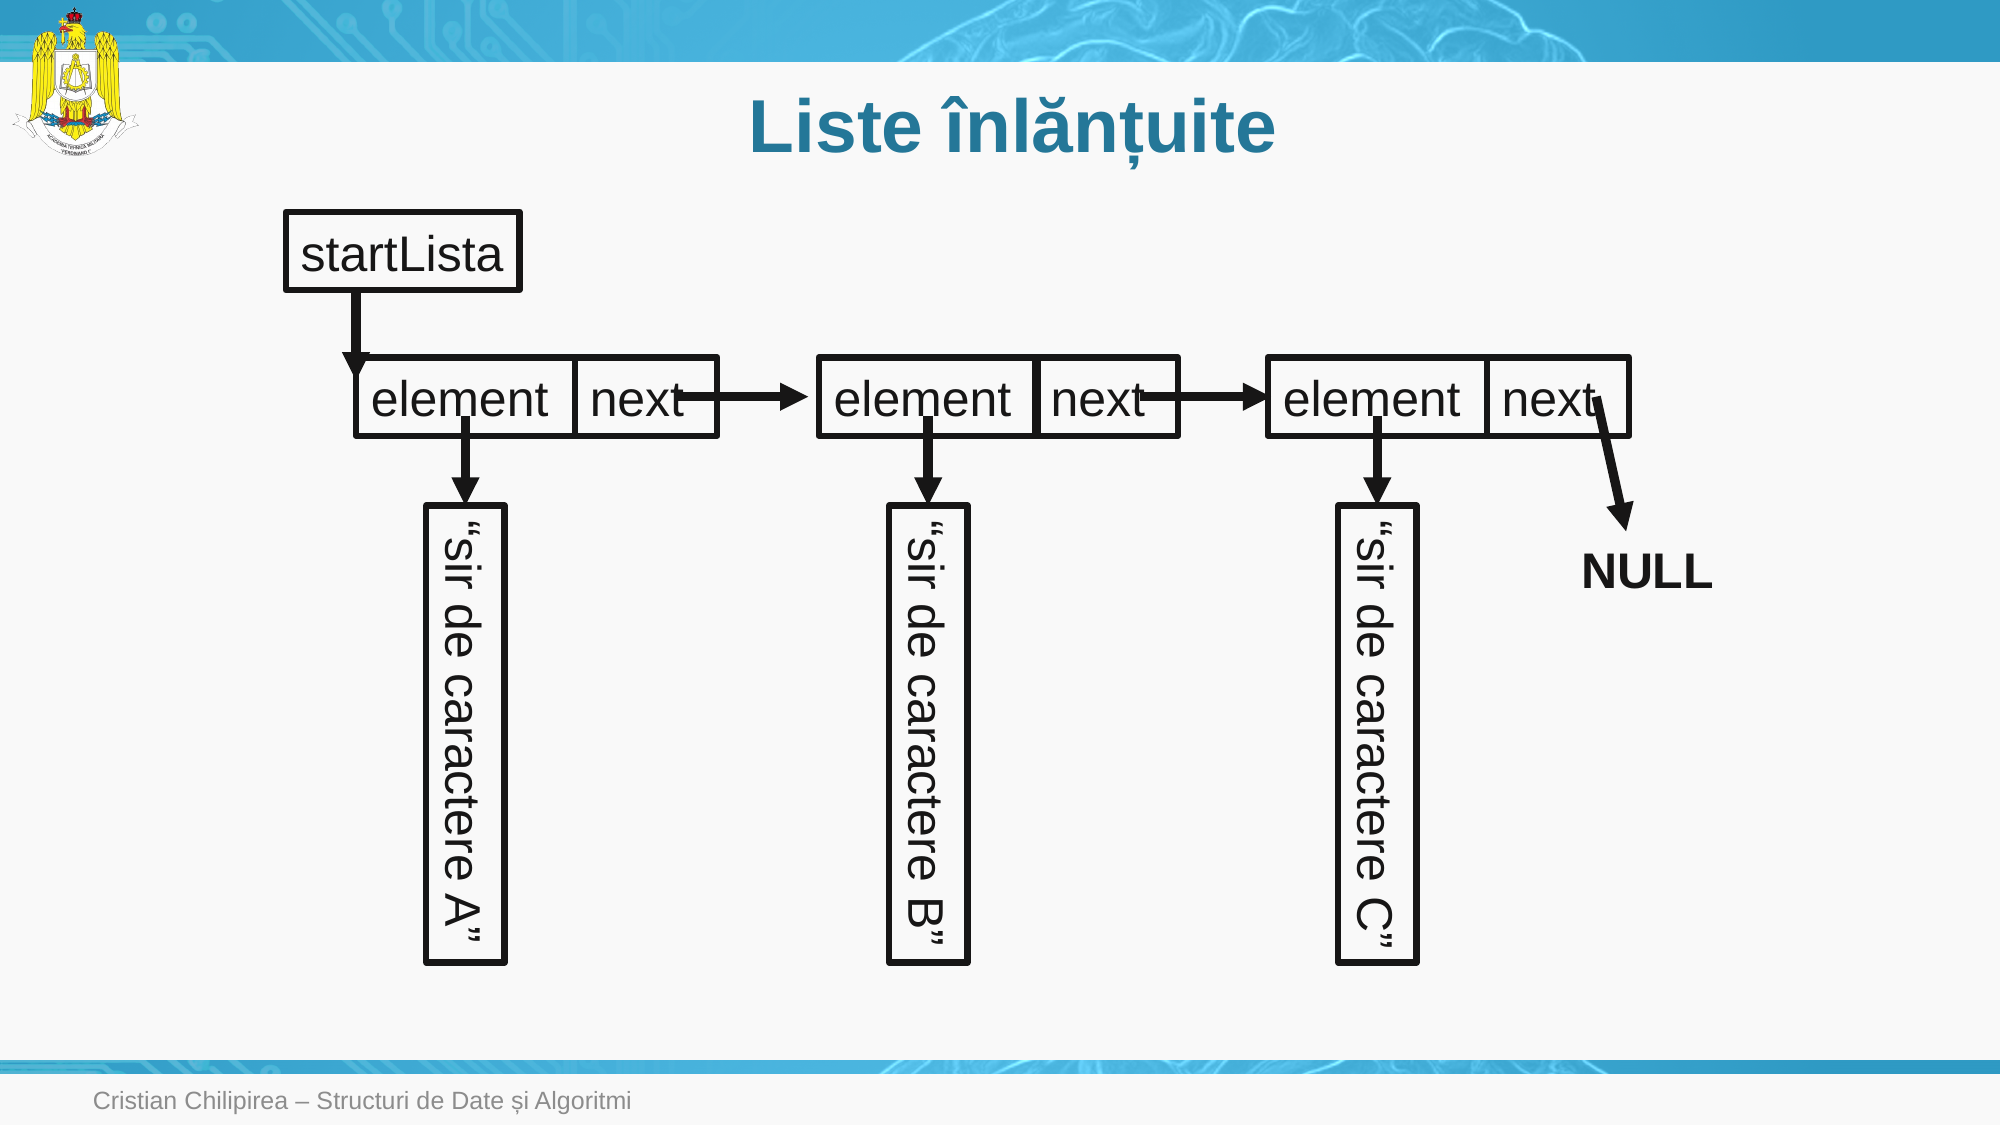

# Liste înlănțuite
startLista
element
next
element
next
element
next
NULL
“sir de caractere A”
“sir de caractere B”
“sir de caractere C”
Cristian Chilipirea – Structuri de Date și Algoritmi